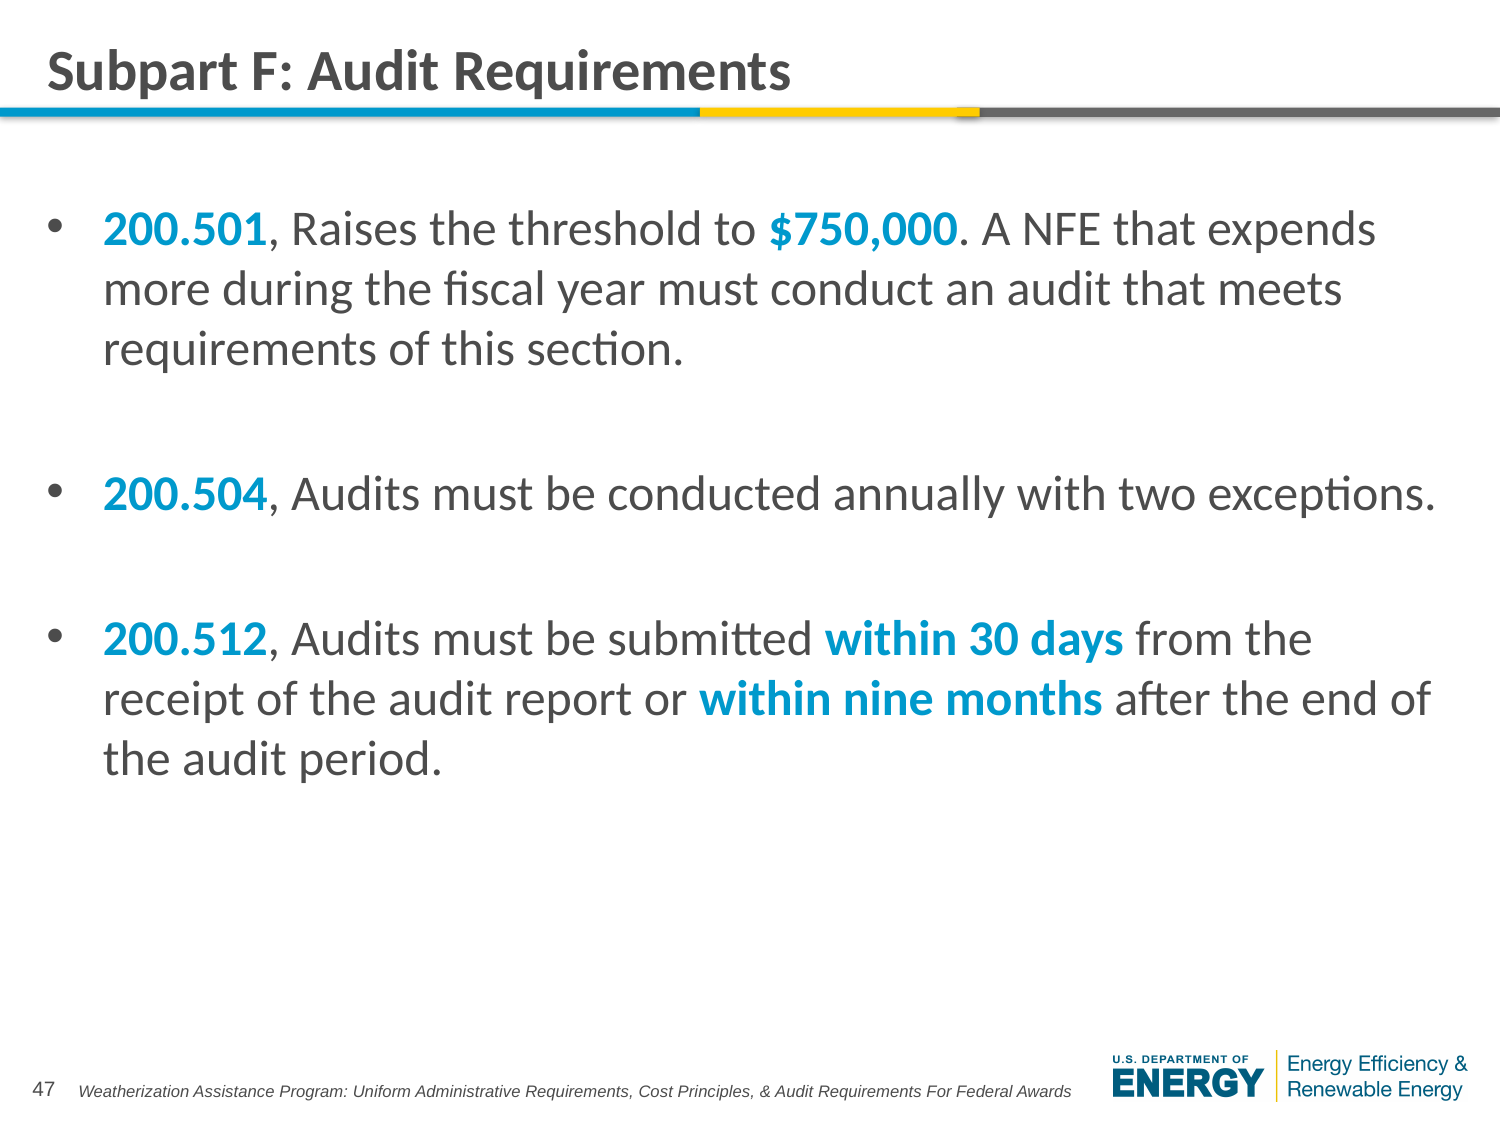

# Subpart F: Audit Requirements
200.501, Raises the threshold to $750,000. A NFE that expends more during the fiscal year must conduct an audit that meets requirements of this section.
200.504, Audits must be conducted annually with two exceptions.
200.512, Audits must be submitted within 30 days from the receipt of the audit report or within nine months after the end of the audit period.